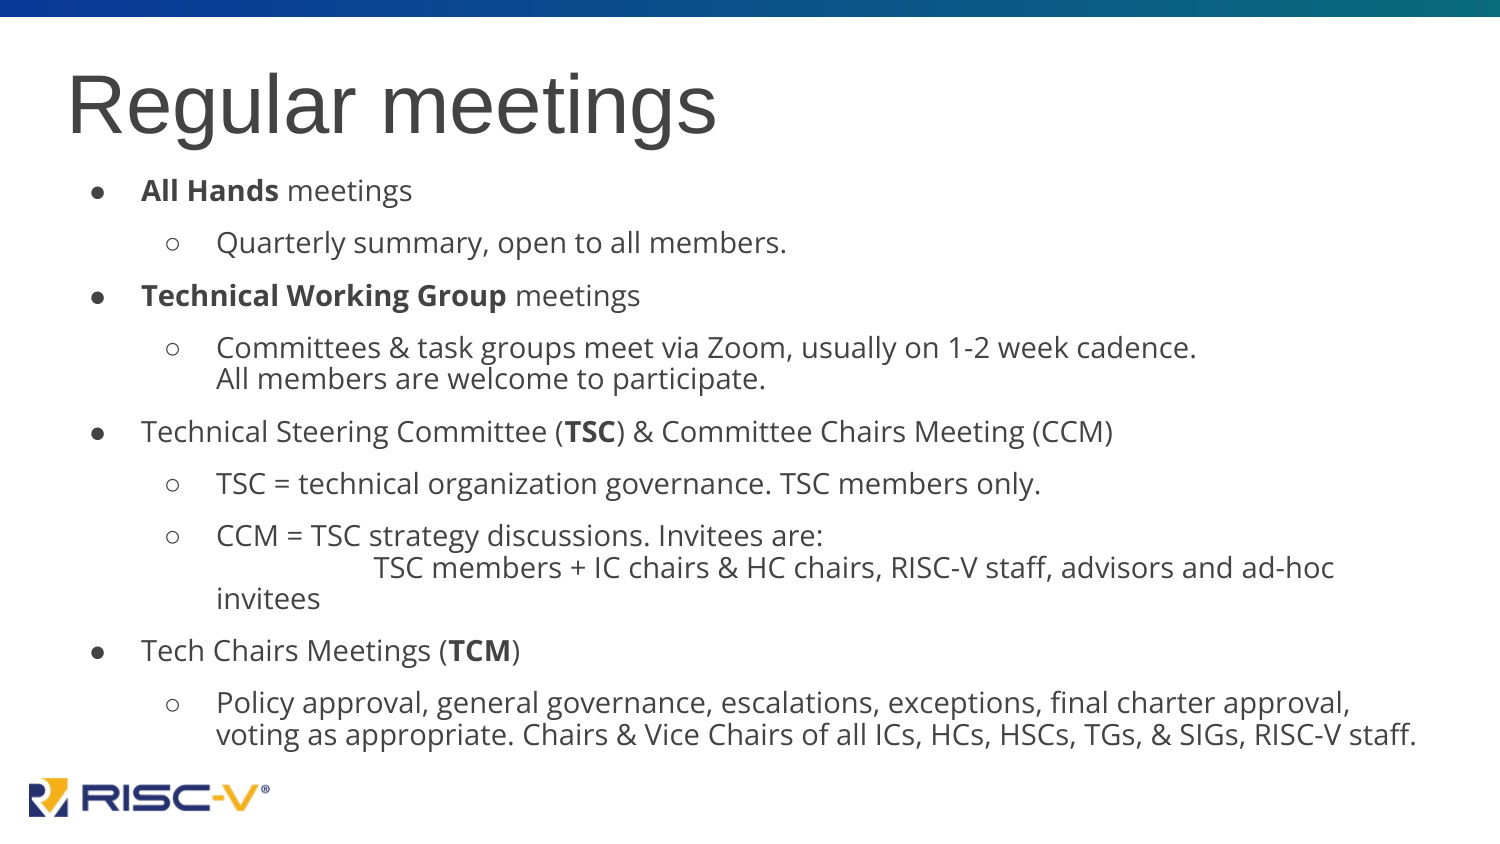

# Regular meetings
All Hands meetings
Quarterly summary, open to all members.
Technical Working Group meetings
Committees & task groups meet via Zoom, usually on 1-2 week cadence.
All members are welcome to participate.
Technical Steering Committee (TSC) & Committee Chairs Meeting (CCM)
TSC = technical organization governance. TSC members only.
CCM = TSC strategy discussions. Invitees are:
	 TSC members + IC chairs & HC chairs, RISC-V staff, advisors and ad-hoc invitees
Tech Chairs Meetings (TCM)
Policy approval, general governance, escalations, exceptions, final charter approval, voting as appropriate. Chairs & Vice Chairs of all ICs, HCs, HSCs, TGs, & SIGs, RISC-V staff.